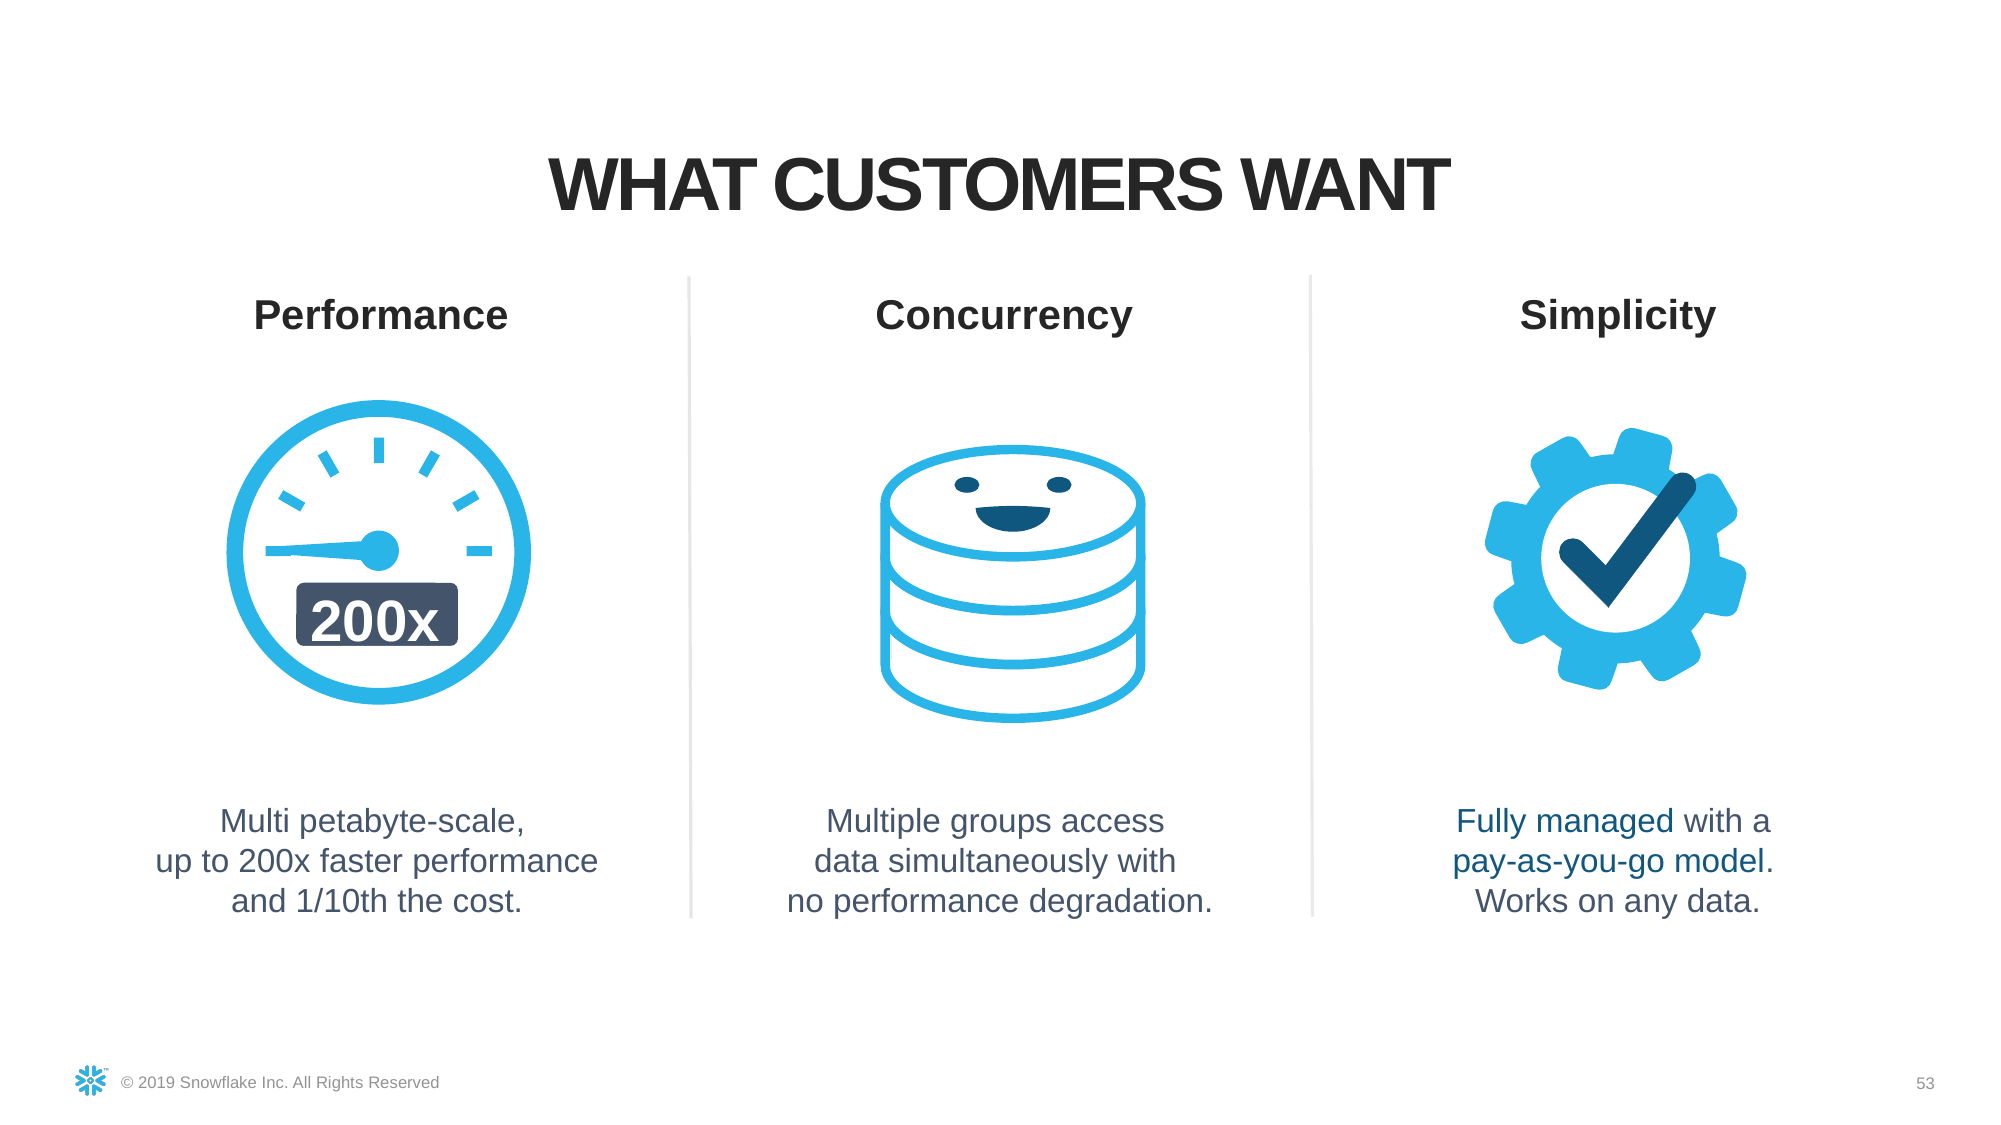

What customers want
Performance
Concurrency
Simplicity

200x

Multi petabyte-scale,
up to 200x faster performance
and 1/10th the cost.
Multiple groups access
data simultaneously with
no performance degradation.
Fully managed with a
pay-as-you-go model.
Works on any data.
53